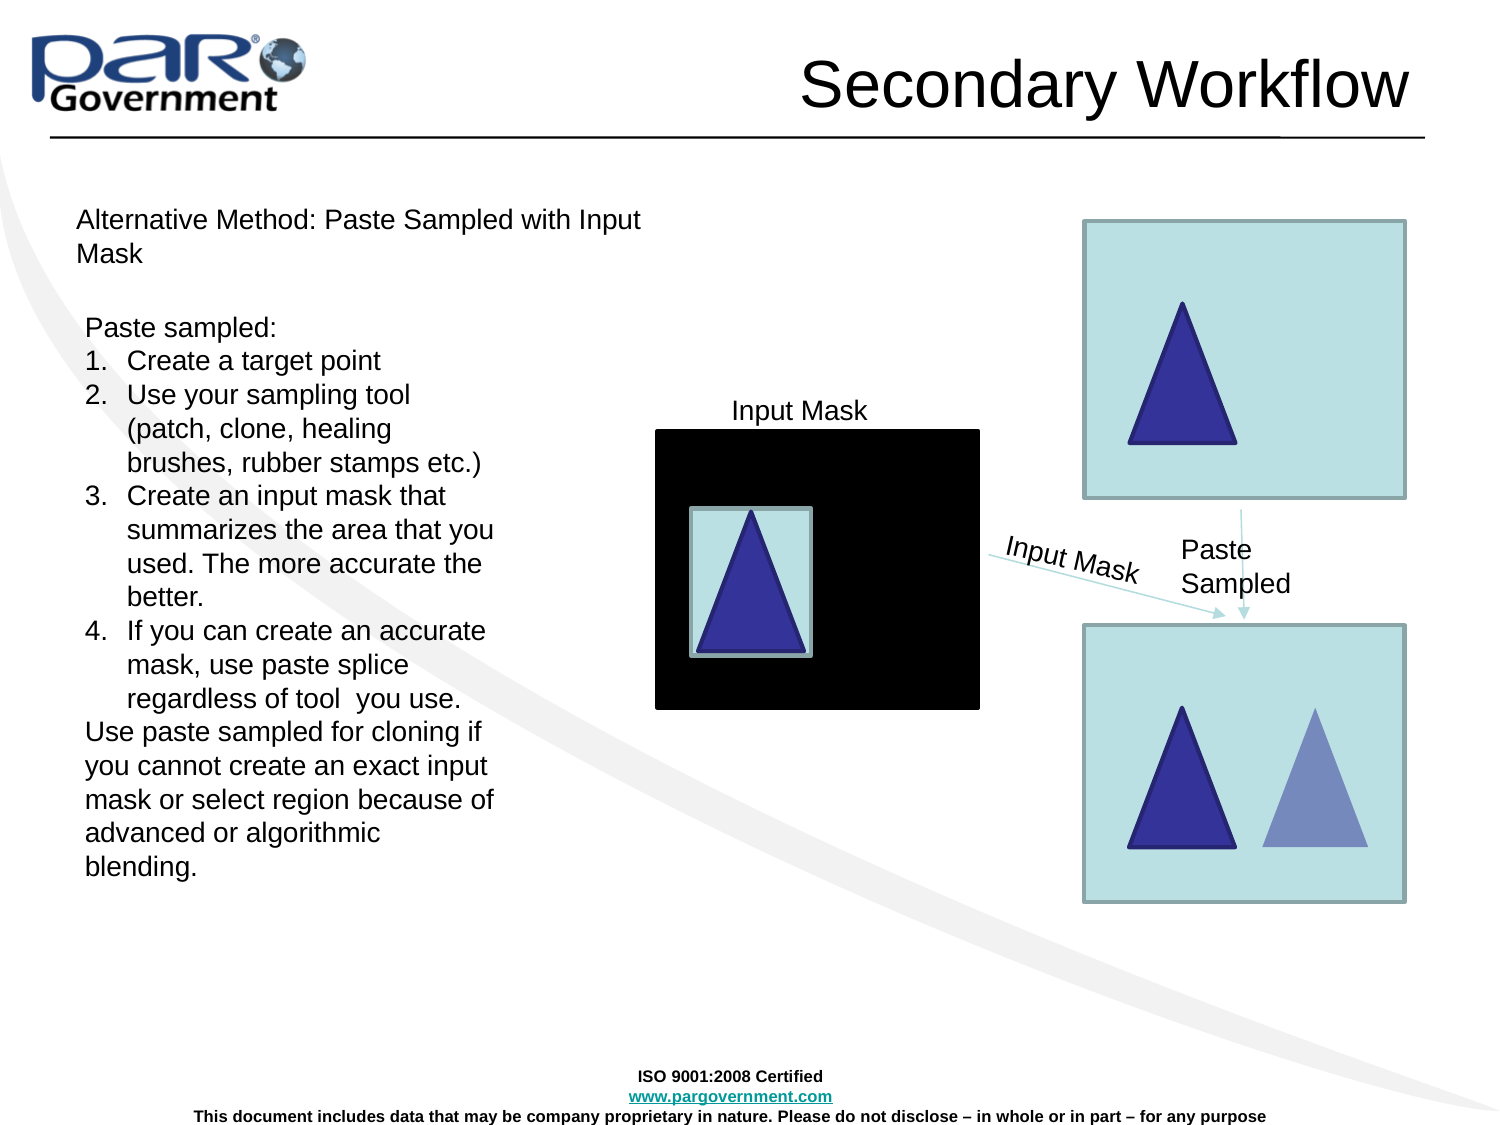

# Secondary Workflow
Alternative Method: Paste Sampled with Input Mask

Paste sampled:
Create a target point
Use your sampling tool (patch, clone, healing brushes, rubber stamps etc.)
Create an input mask that summarizes the area that you used. The more accurate the better.
If you can create an accurate mask, use paste splice regardless of tool  you use.
Use paste sampled for cloning if you cannot create an exact input mask or select region because of advanced or algorithmic blending.

Input Mask

Paste Sampled
Input Mask